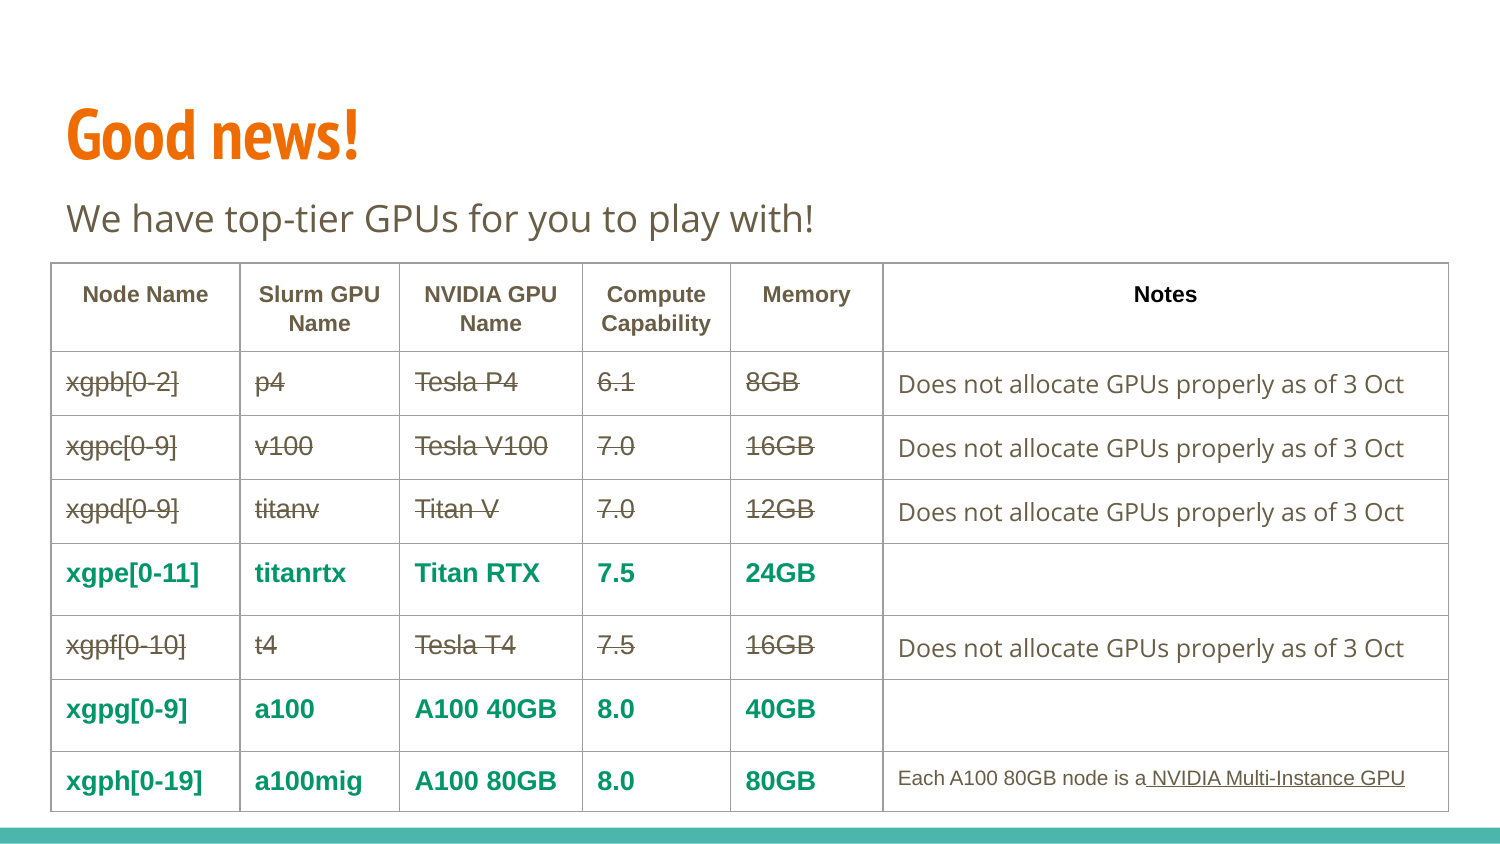

# Good news!
We have top-tier GPUs for you to play with!
| Node Name | Slurm GPU Name | NVIDIA GPU Name | Compute Capability | Memory | Notes |
| --- | --- | --- | --- | --- | --- |
| xgpb[0-2] | p4 | Tesla P4 | 6.1 | 8GB | Does not allocate GPUs properly as of 3 Oct |
| xgpc[0-9] | v100 | Tesla V100 | 7.0 | 16GB | Does not allocate GPUs properly as of 3 Oct |
| xgpd[0-9] | titanv | Titan V | 7.0 | 12GB | Does not allocate GPUs properly as of 3 Oct |
| xgpe[0-11] | titanrtx | Titan RTX | 7.5 | 24GB |  |
| xgpf[0-10] | t4 | Tesla T4 | 7.5 | 16GB | Does not allocate GPUs properly as of 3 Oct |
| xgpg[0-9] | a100 | A100 40GB | 8.0 | 40GB |  |
| xgph[0-19] | a100mig | A100 80GB | 8.0 | 80GB | Each A100 80GB node is a NVIDIA Multi-Instance GPU |